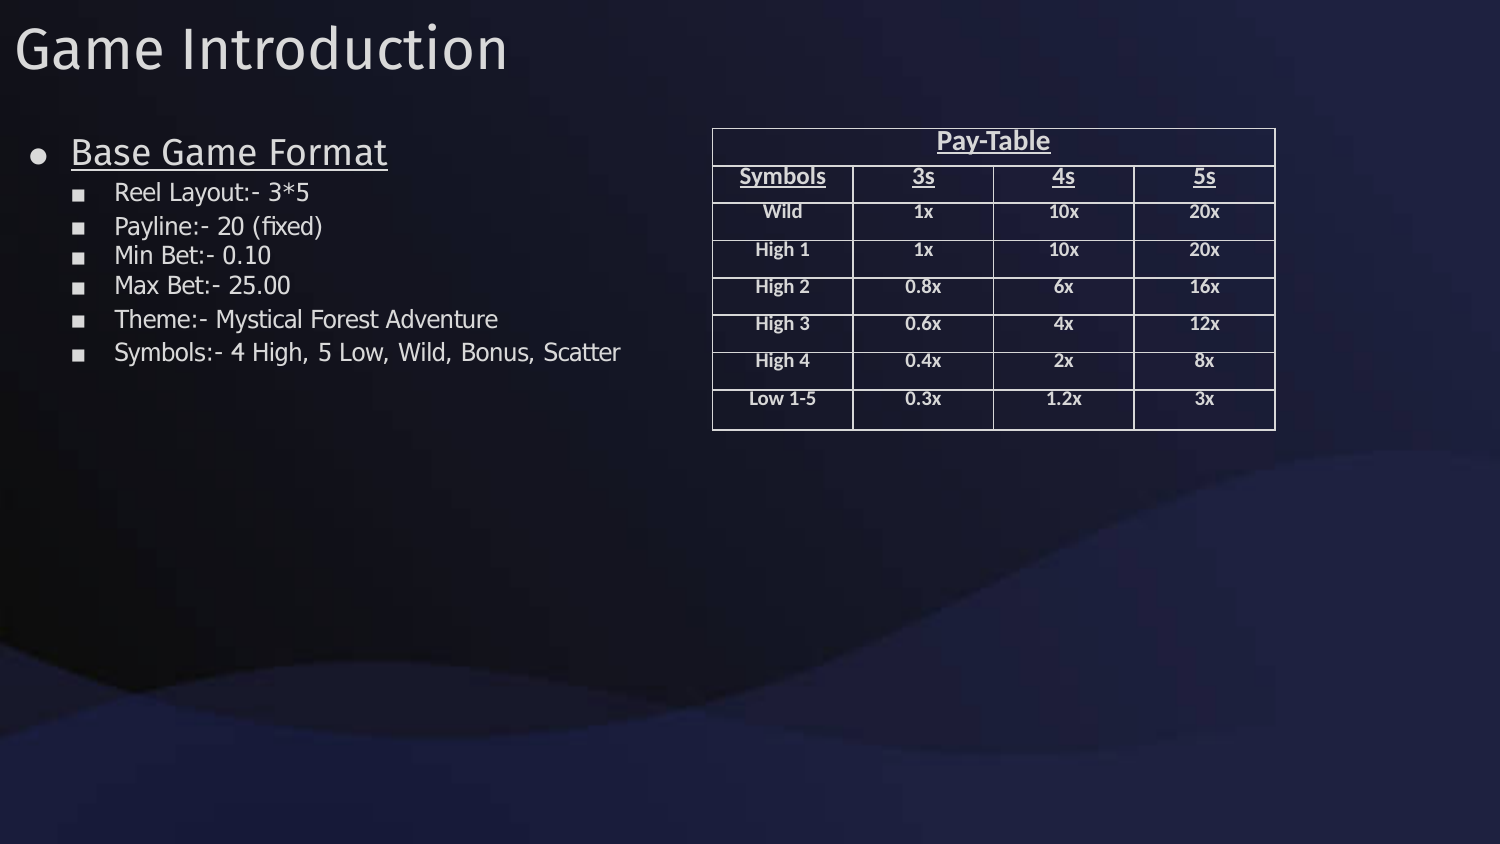

Game Introduction
Base Game Format
Reel Layout:- 3*5
Payline:- 20 (fixed)
Min Bet:- 0.10
Max Bet:- 25.00
Theme:- Mystical Forest Adventure
Symbols:- 4 High, 5 Low, Wild, Bonus, Scatter

| Pay-Table |  |  |  |
| --- | --- | --- | --- |
| Symbols | 3s | 4s | 5s |
| Wild | 1x | 10x | 20x |
| High 1 | 1x | 10x | 20x |
| High 2 | 0.8x | 6x | 16x |
| High 3 | 0.6x | 4x | 12x |
| High 4 | 0.4x | 2x | 8x |
| Low 1-5 | 0.3x | 1.2x | 3x |